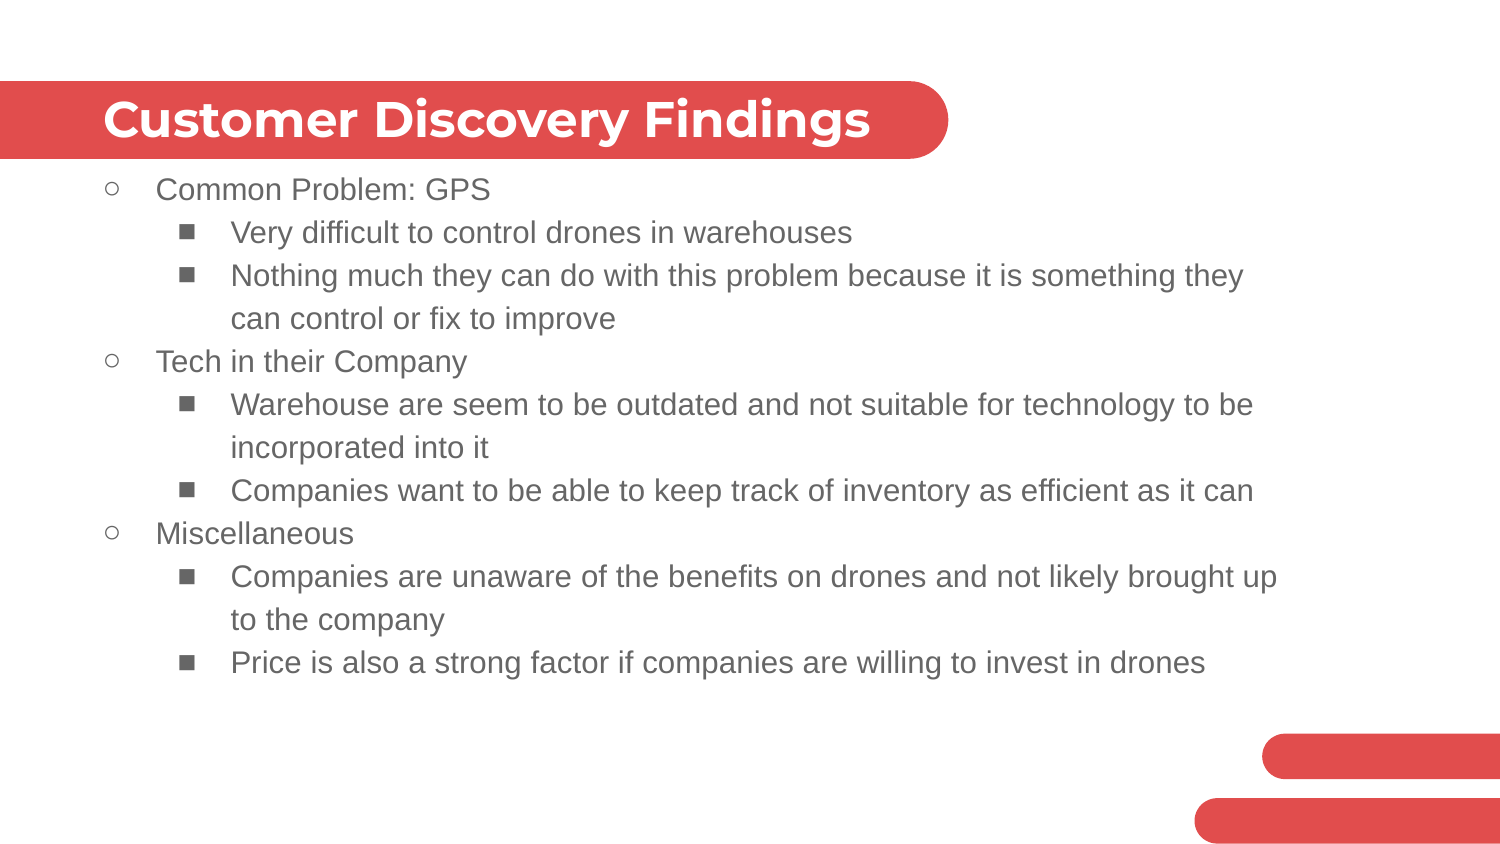

# Customer Discovery Findings

Common Problem: GPS
Very difficult to control drones in warehouses
Nothing much they can do with this problem because it is something they can control or fix to improve
Tech in their Company
Warehouse are seem to be outdated and not suitable for technology to be incorporated into it
Companies want to be able to keep track of inventory as efficient as it can
Miscellaneous
Companies are unaware of the benefits on drones and not likely brought up to the company
Price is also a strong factor if companies are willing to invest in drones